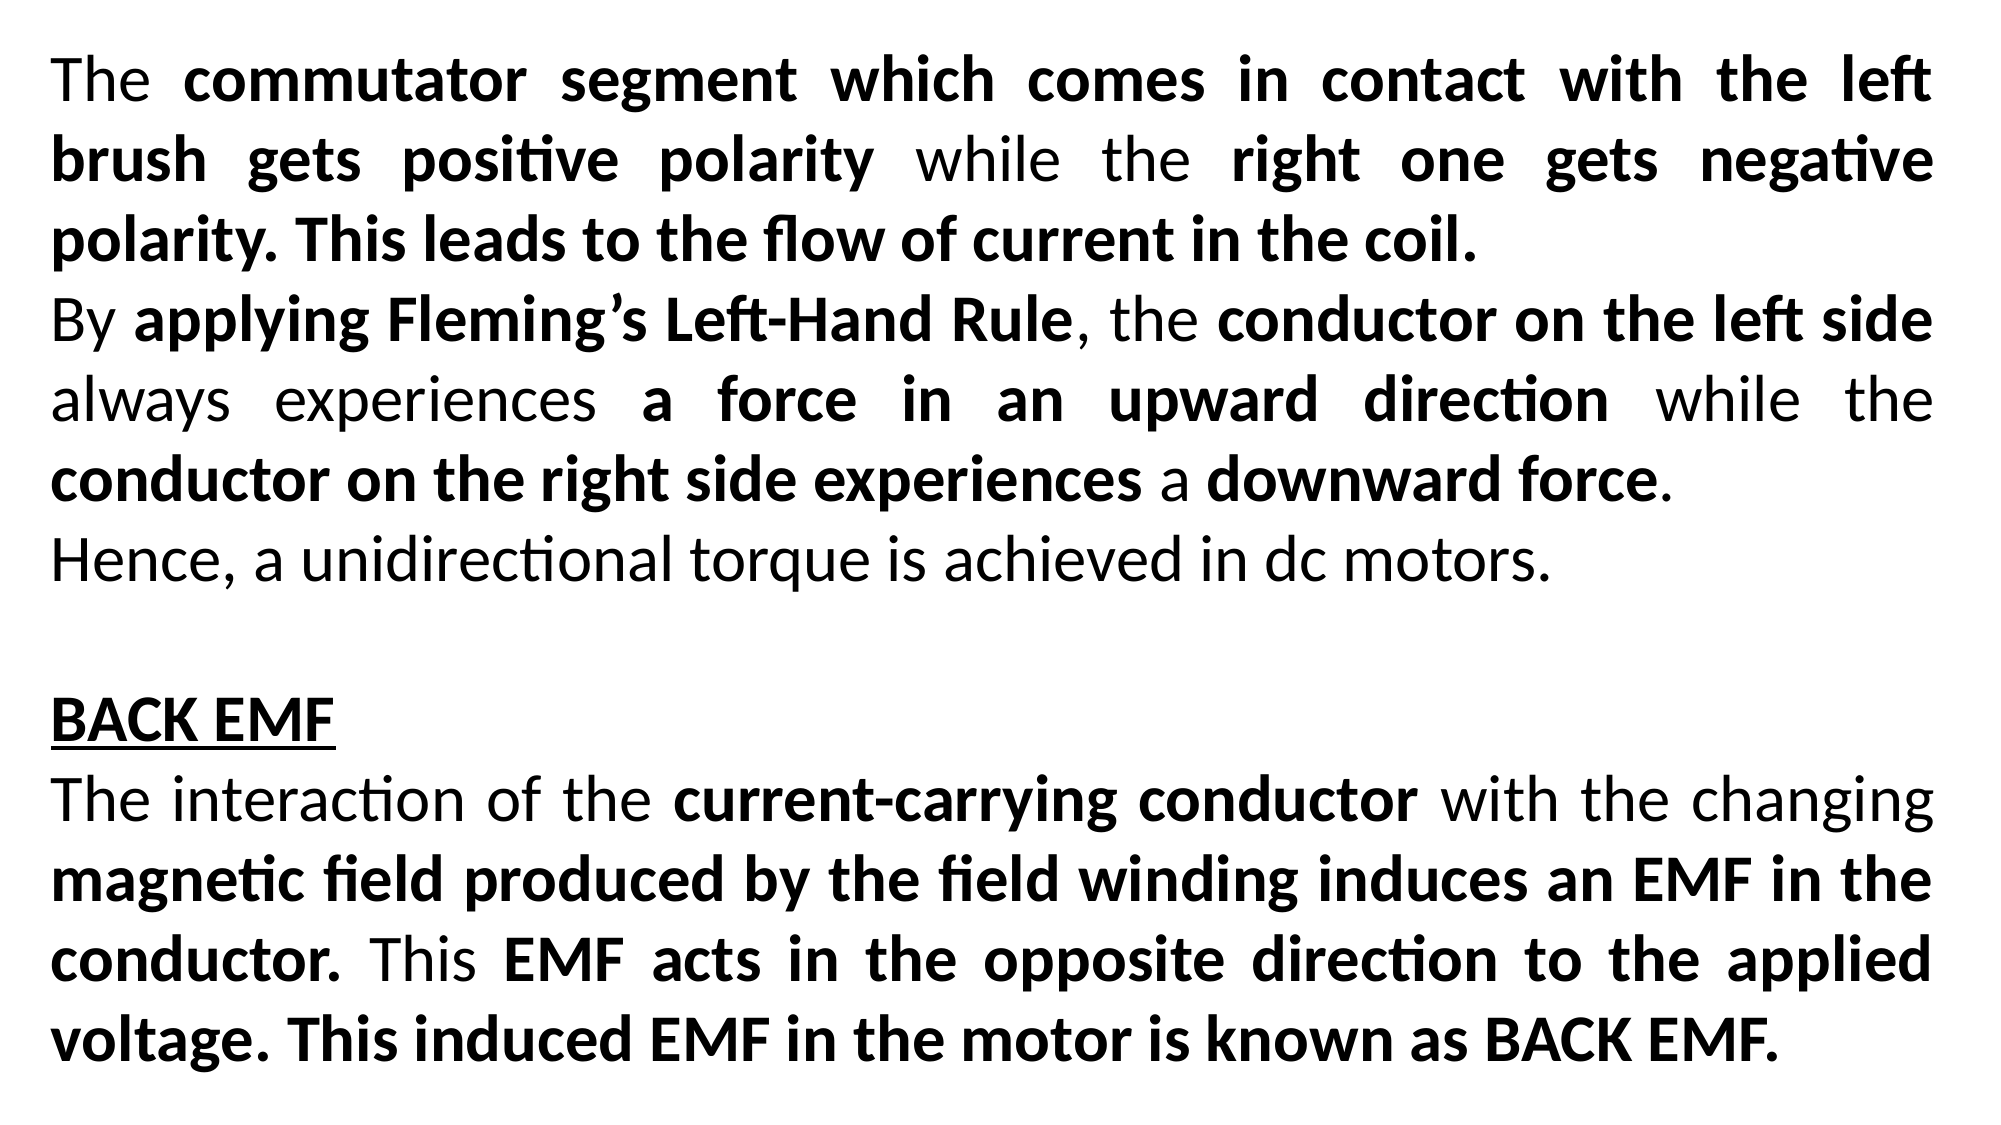

The commutator segment which comes in contact with the left brush gets positive polarity while the right one gets negative polarity. This leads to the flow of current in the coil.
By applying Fleming’s Left-Hand Rule, the conductor on the left side always experiences a force in an upward direction while the conductor on the right side experiences a downward force.
Hence, a unidirectional torque is achieved in dc motors.

BACK EMF
The interaction of the current-carrying conductor with the changing magnetic field produced by the field winding induces an EMF in the conductor. This EMF acts in the opposite direction to the applied voltage. This induced EMF in the motor is known as BACK EMF.